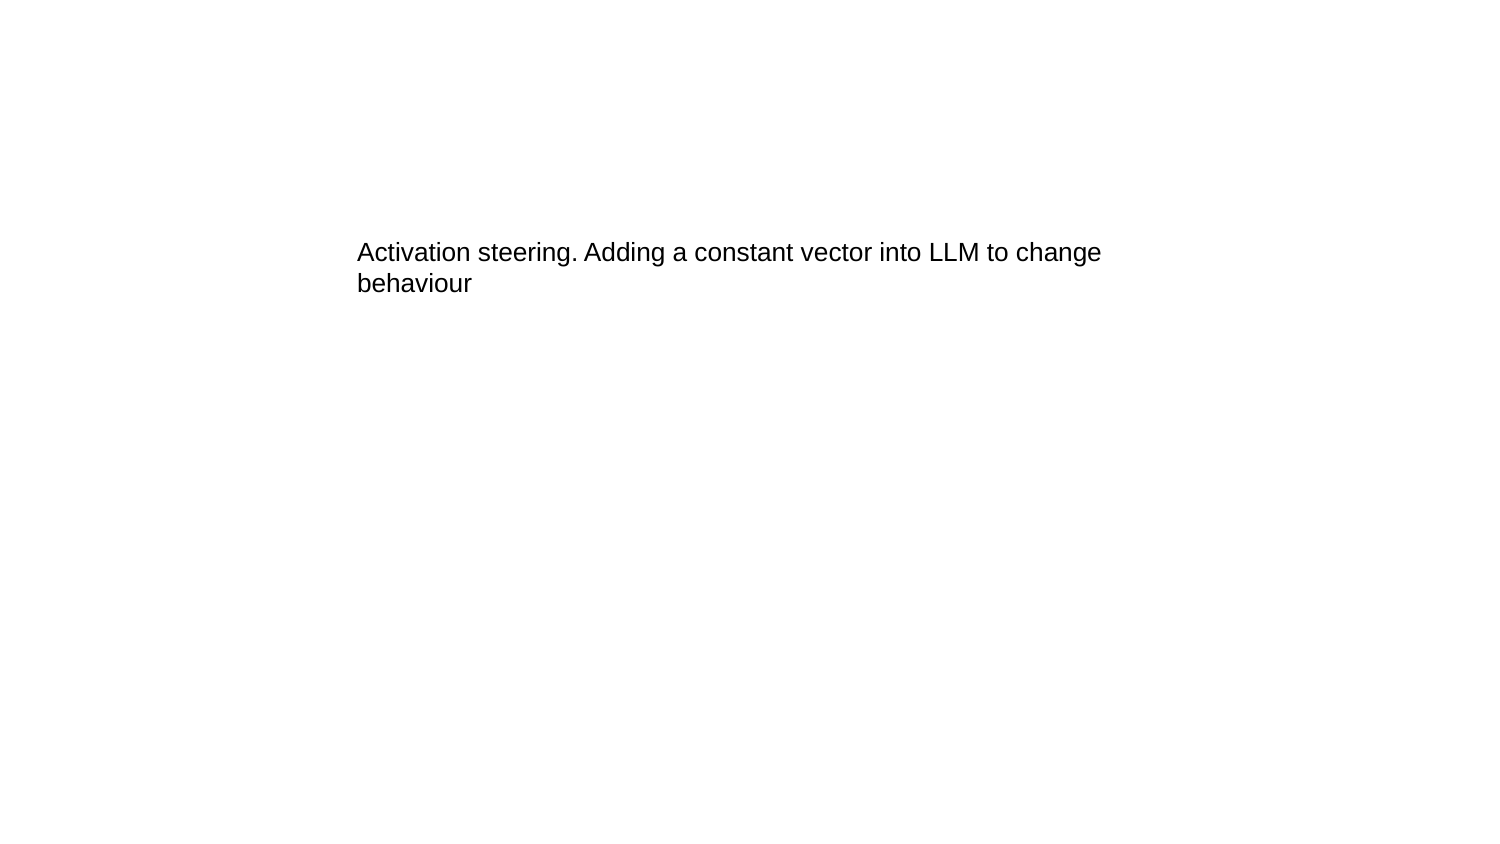

# Activation steering. Adding a constant vector into LLM to change behaviour